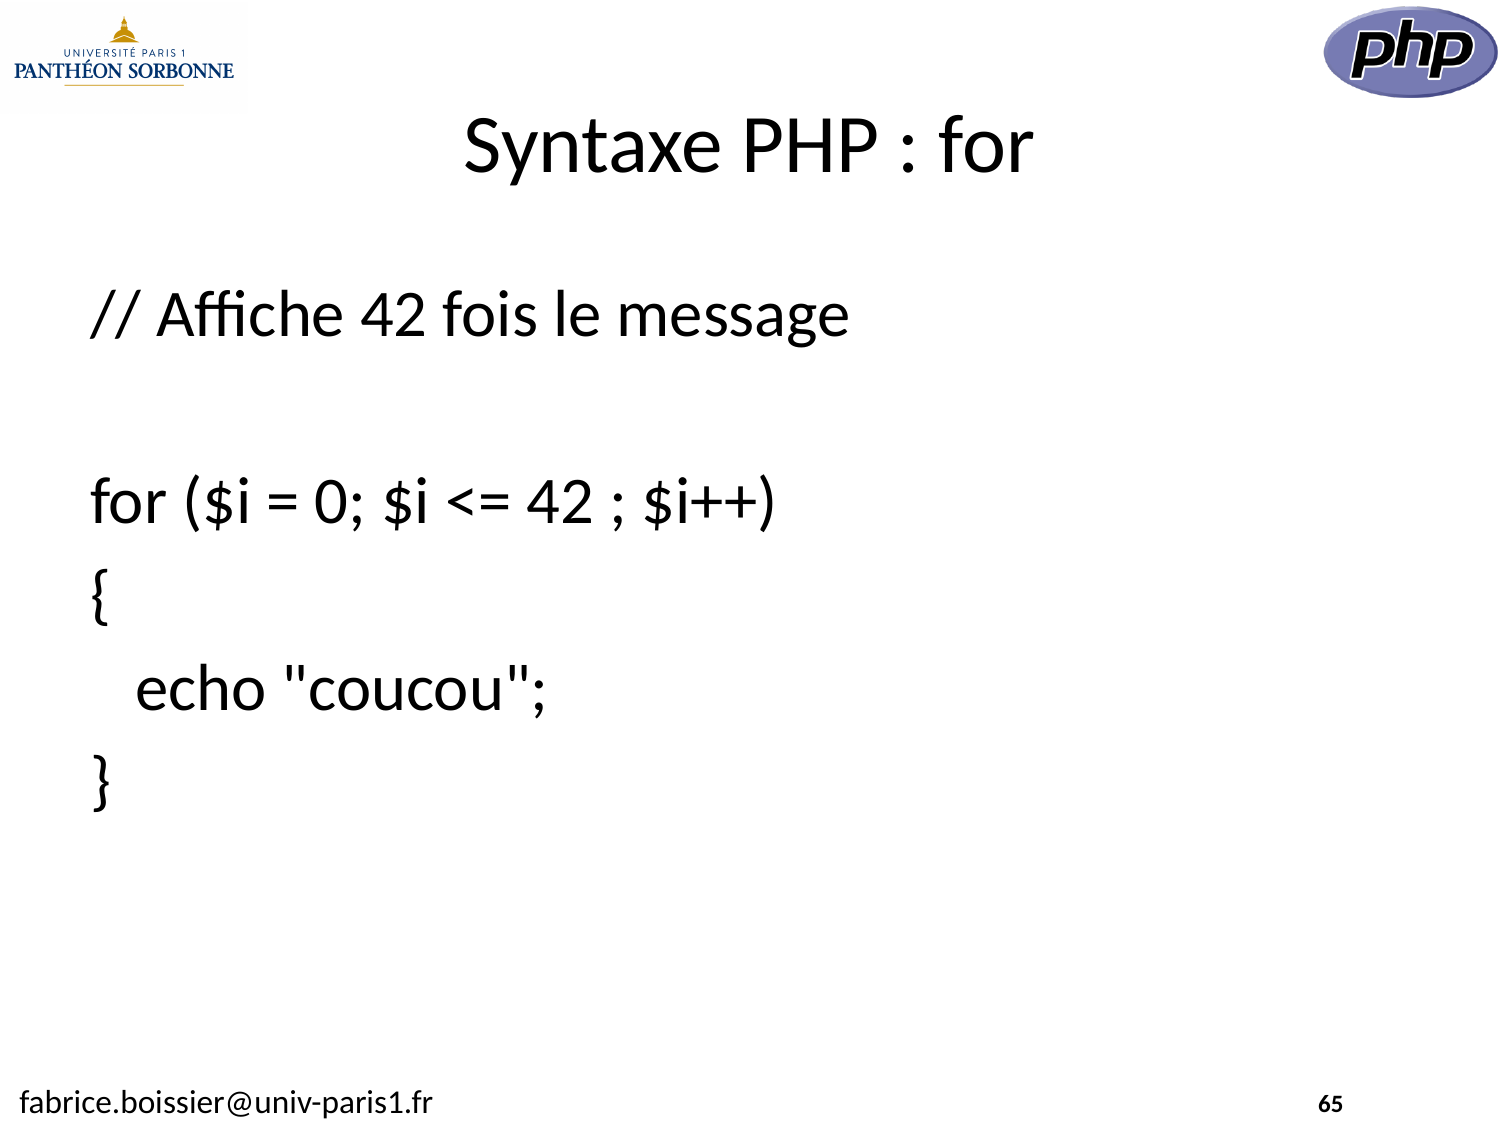

# Syntaxe PHP : for
// Affiche 42 fois le message

for ($i = 0; $i <= 42 ; $i++)
{
   echo "coucou";
}
65